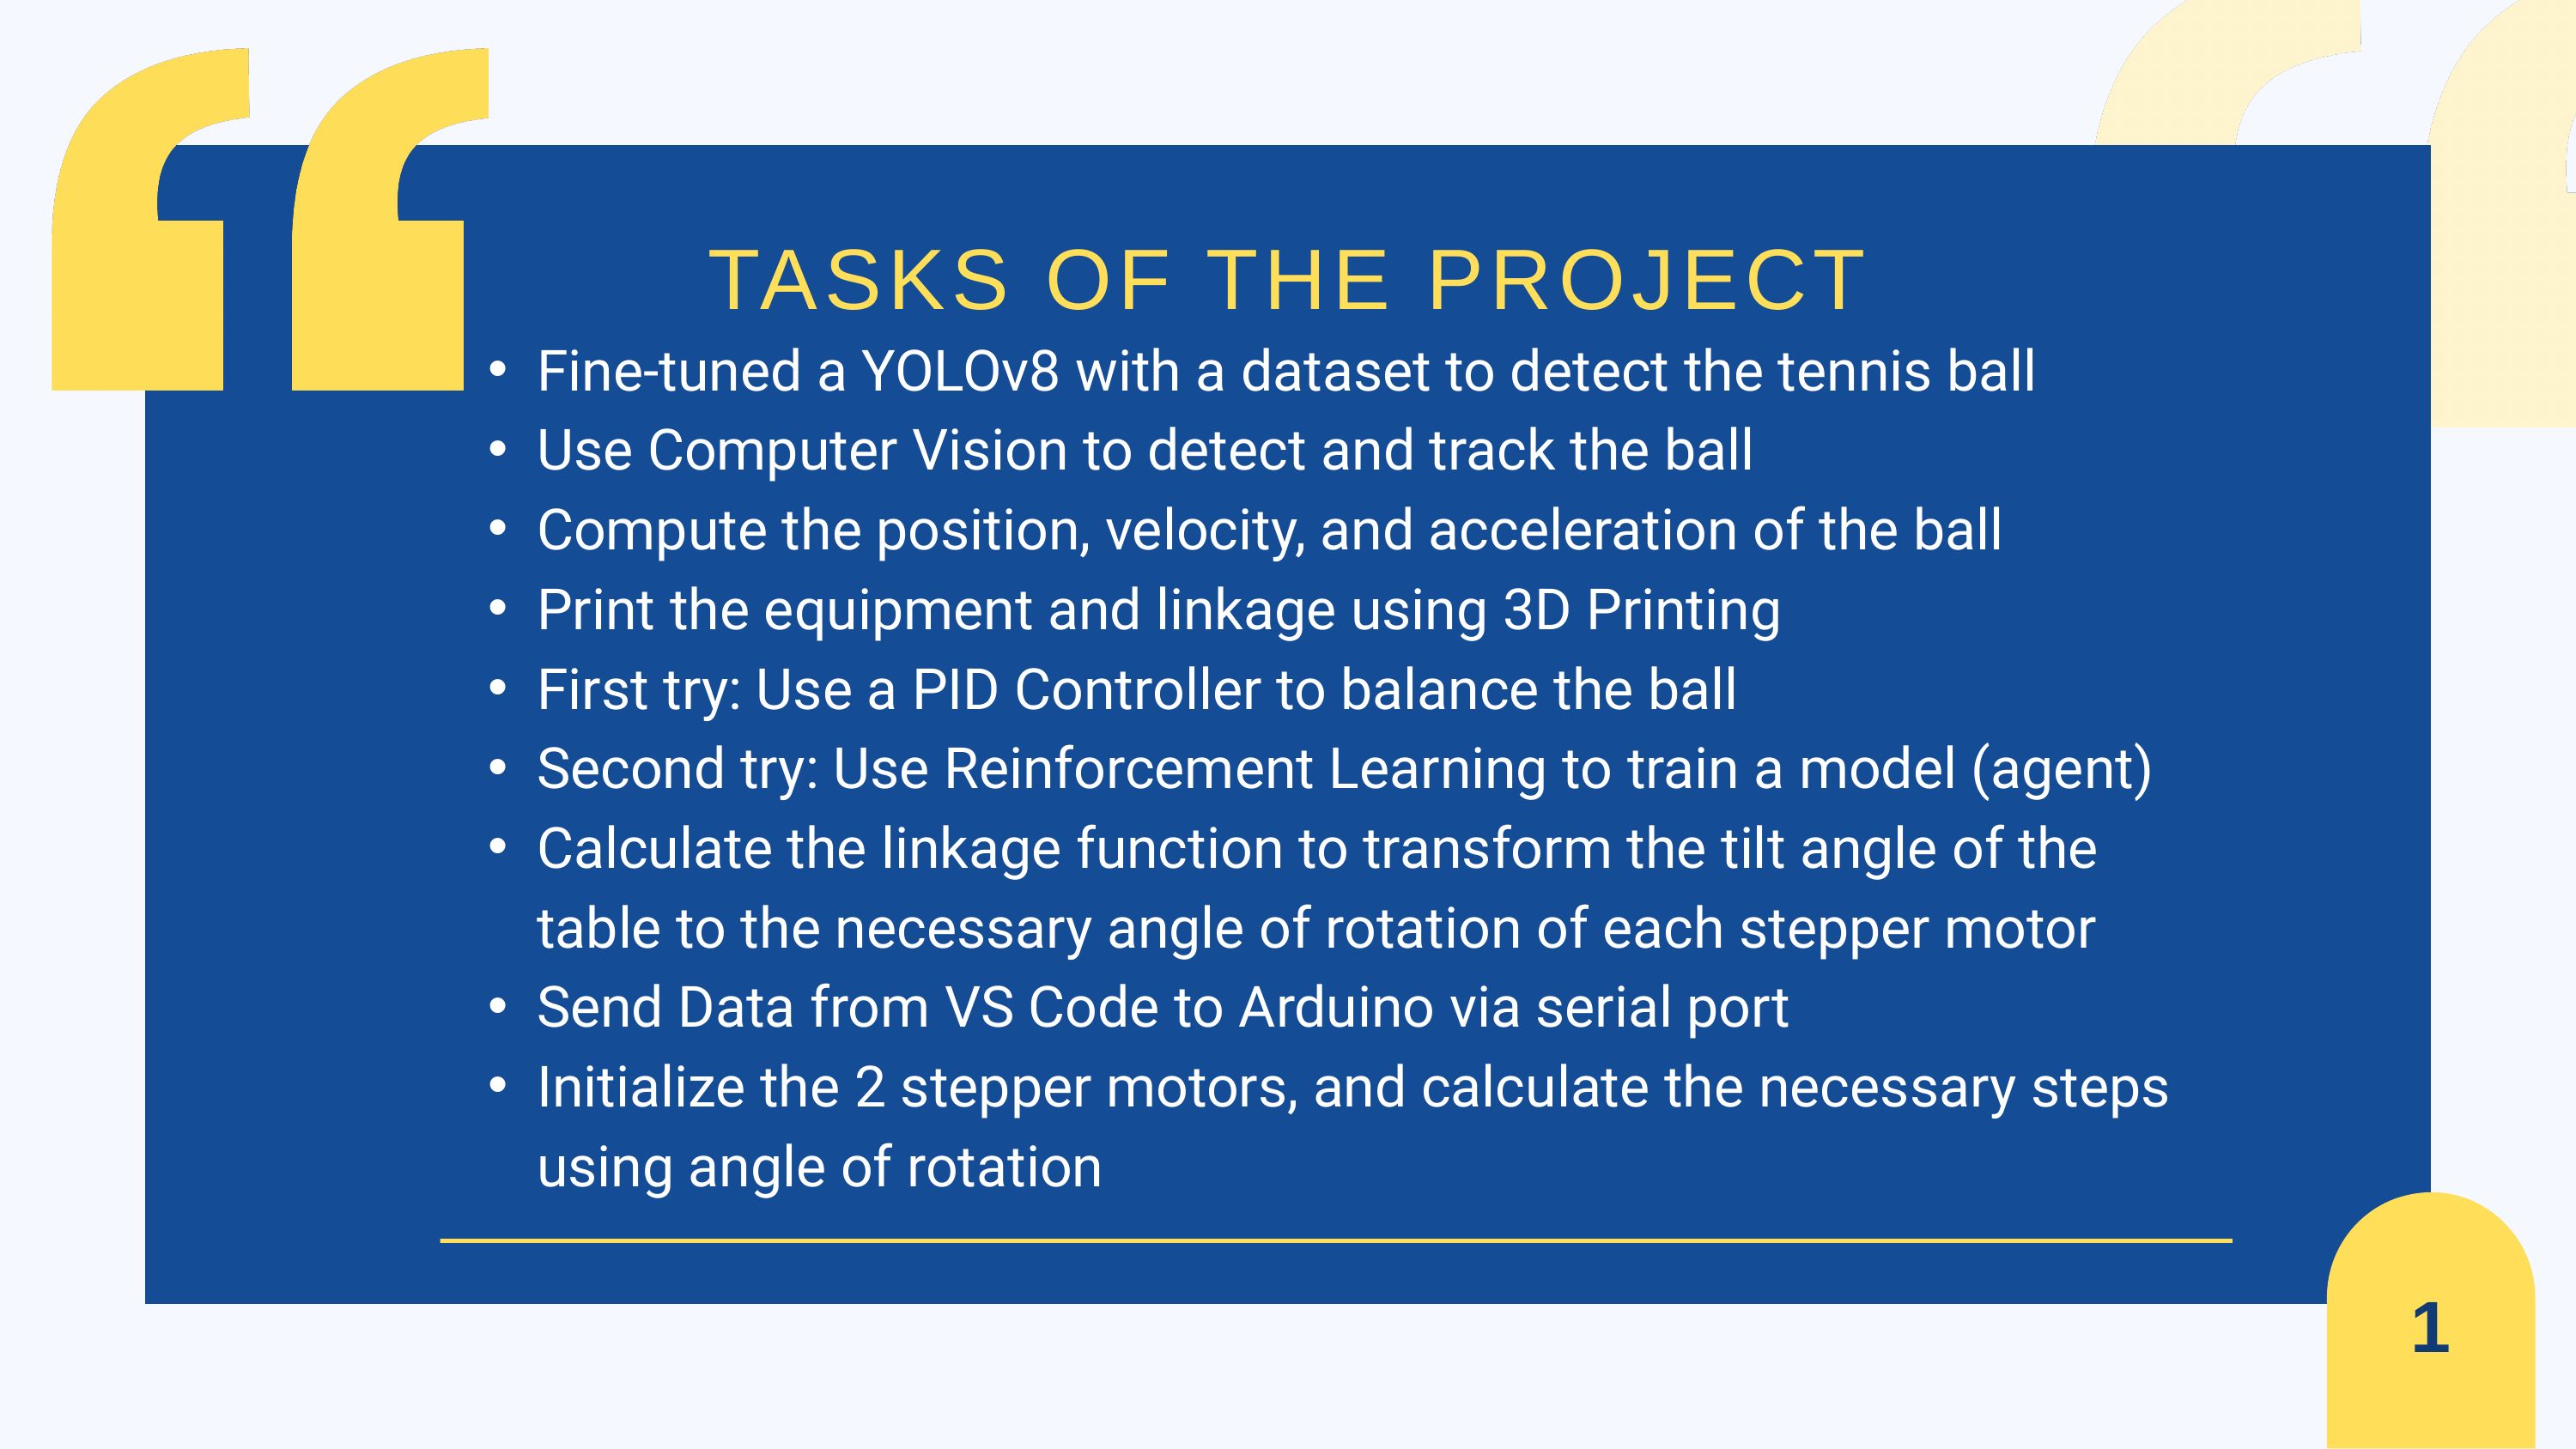

TASKS OF THE PROJECT
Fine-tuned a YOLOv8 with a dataset to detect the tennis ball
Use Computer Vision to detect and track the ball
Compute the position, velocity, and acceleration of the ball
Print the equipment and linkage using 3D Printing
First try: Use a PID Controller to balance the ball
Second try: Use Reinforcement Learning to train a model (agent)
Calculate the linkage function to transform the tilt angle of the table to the necessary angle of rotation of each stepper motor
Send Data from VS Code to Arduino via serial port
Initialize the 2 stepper motors, and calculate the necessary steps using angle of rotation

1